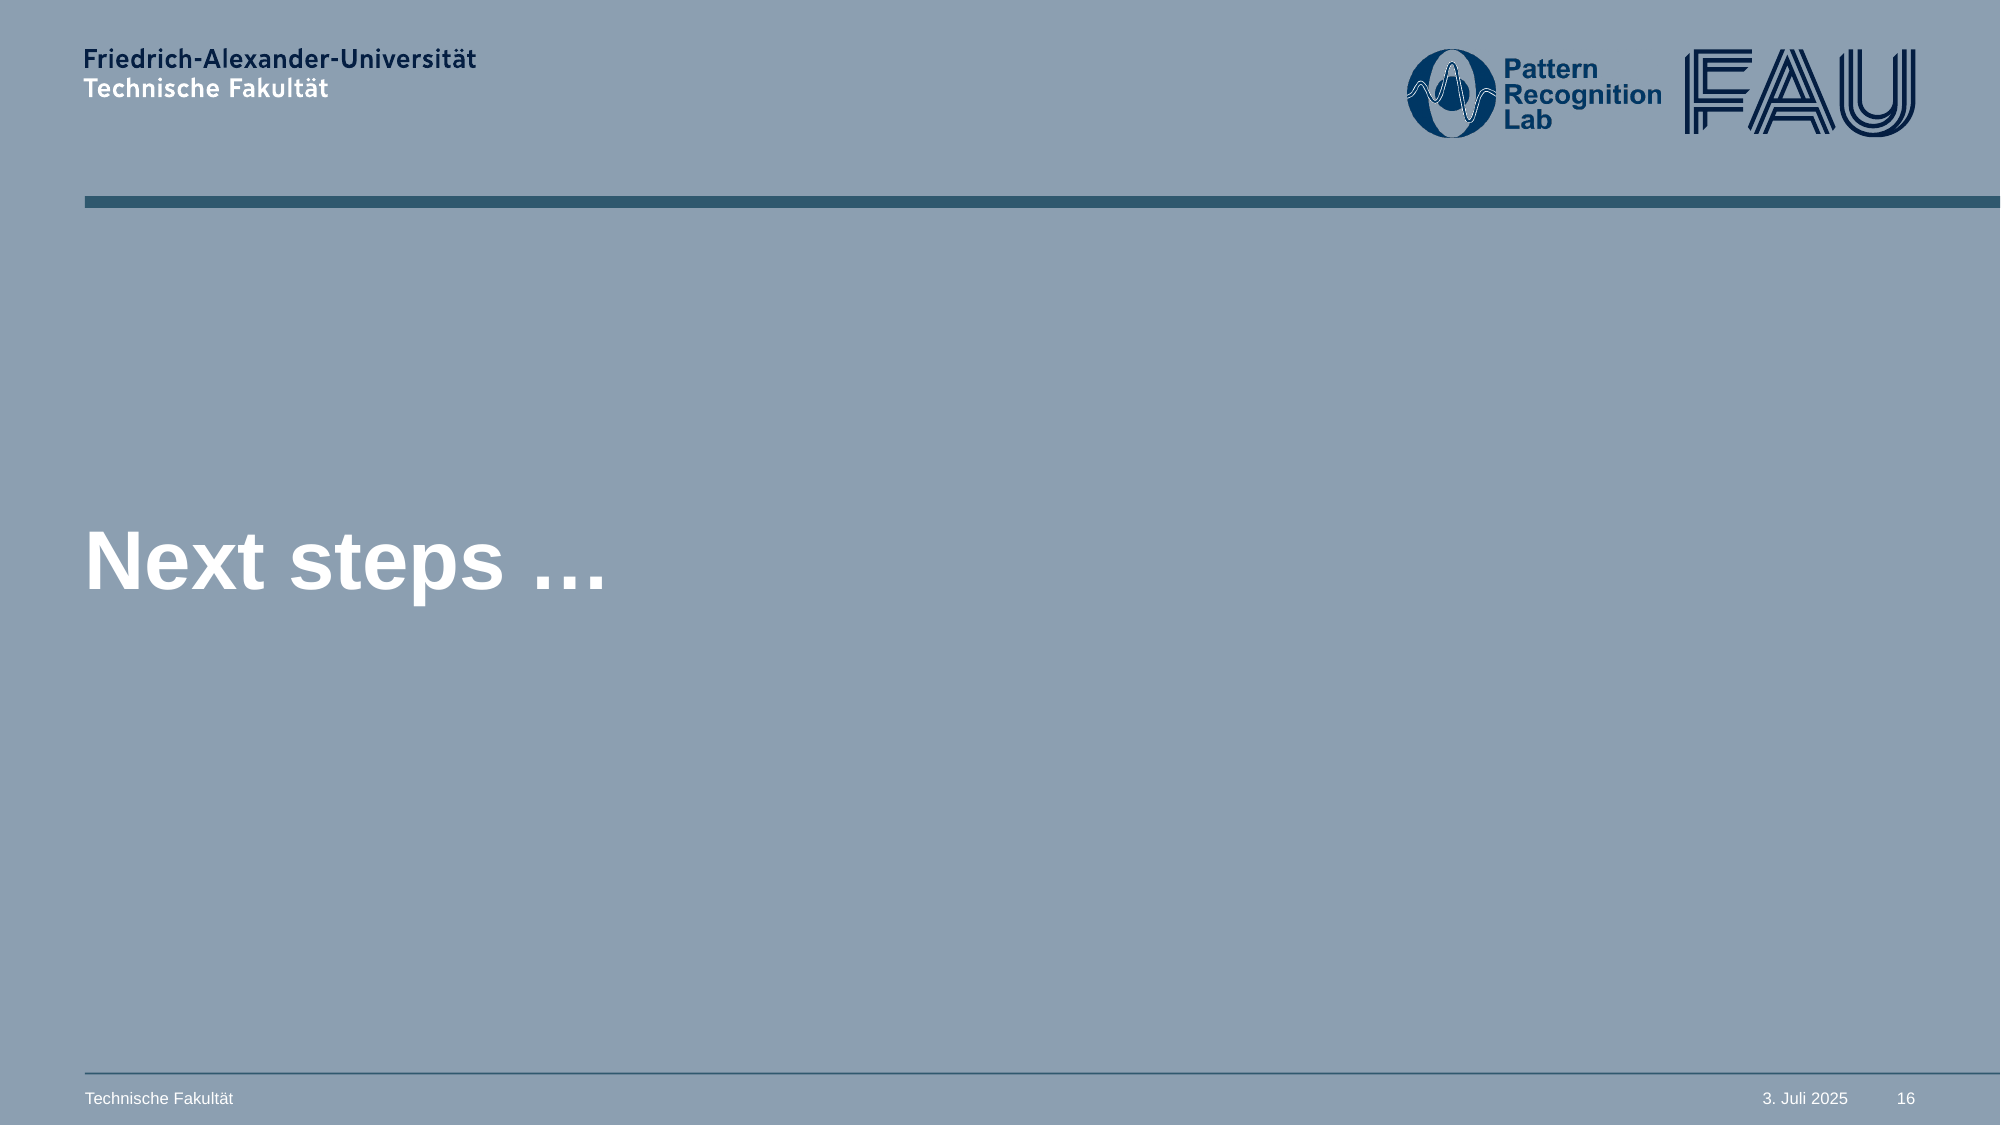

# Next steps …
Technische Fakultät
3. Juli 2025
16